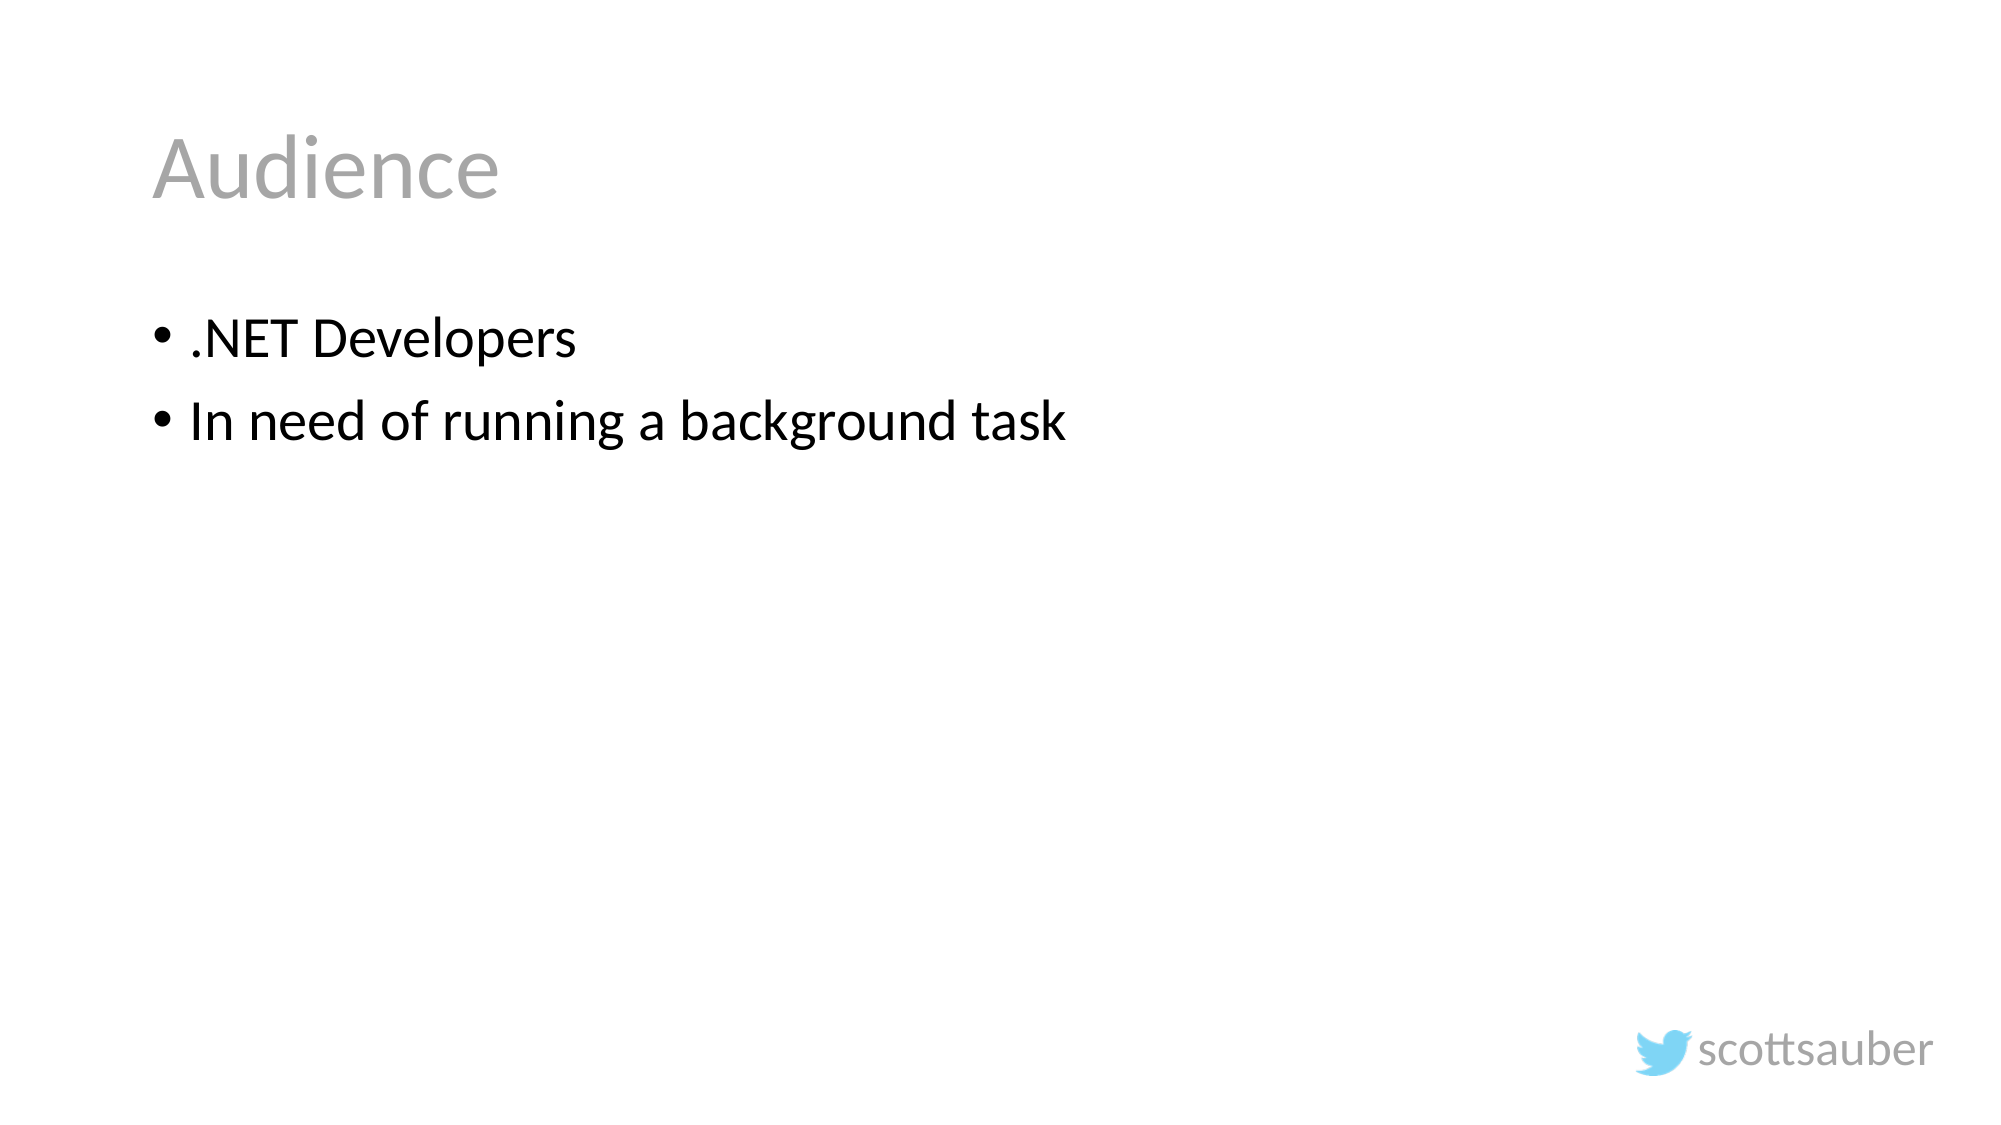

# Audience
.NET Developers
In need of running a background task
scottsauber